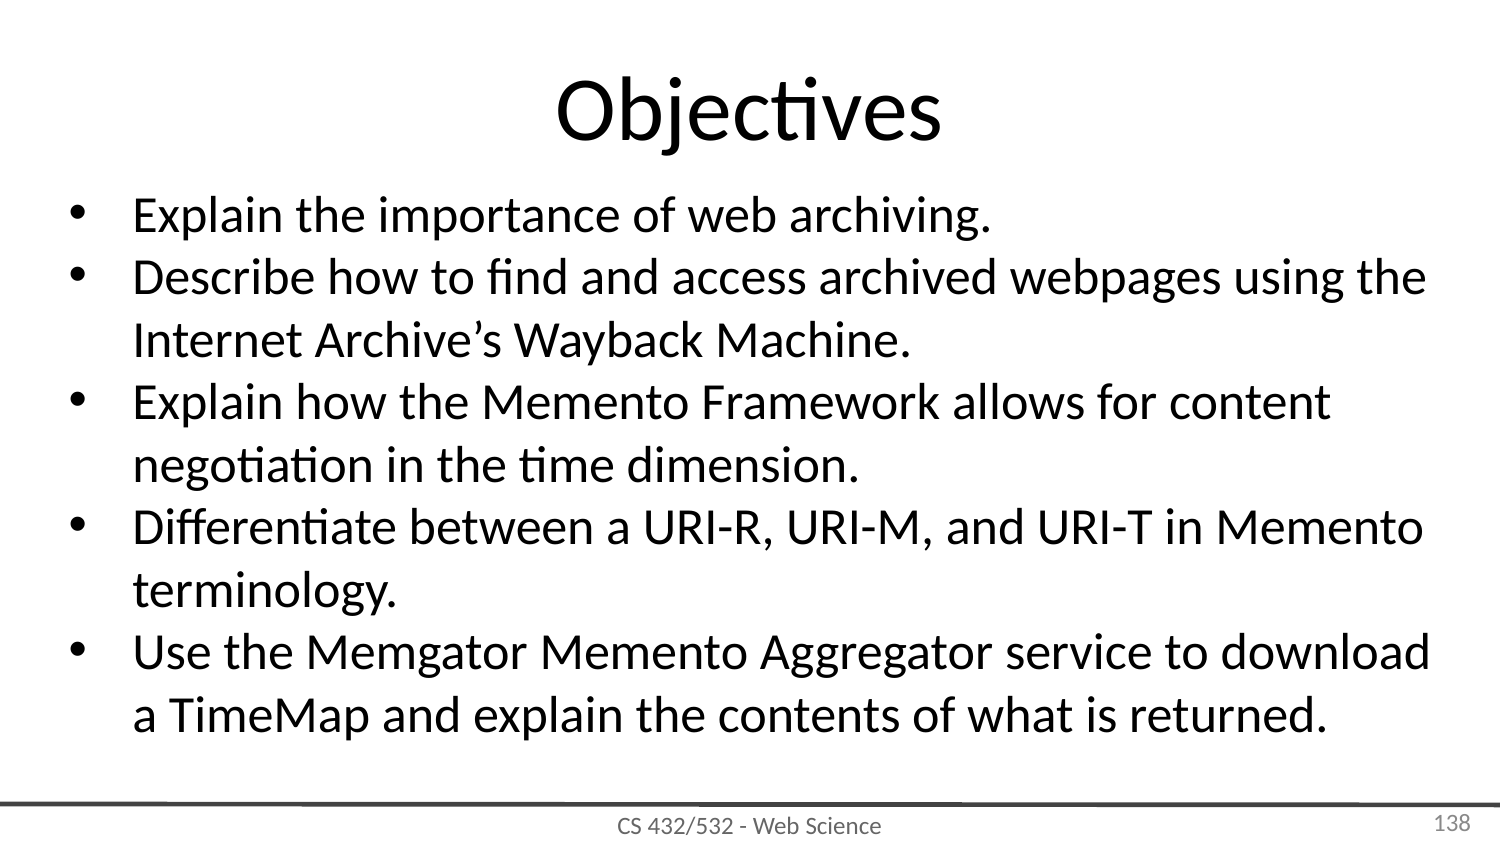

# Objectives
Explain the importance of web archiving.
Describe how to find and access archived webpages using the Internet Archive’s Wayback Machine.
Explain how the Memento Framework allows for content negotiation in the time dimension.
Differentiate between a URI-R, URI-M, and URI-T in Memento terminology.
Use the Memgator Memento Aggregator service to download a TimeMap and explain the contents of what is returned.
138